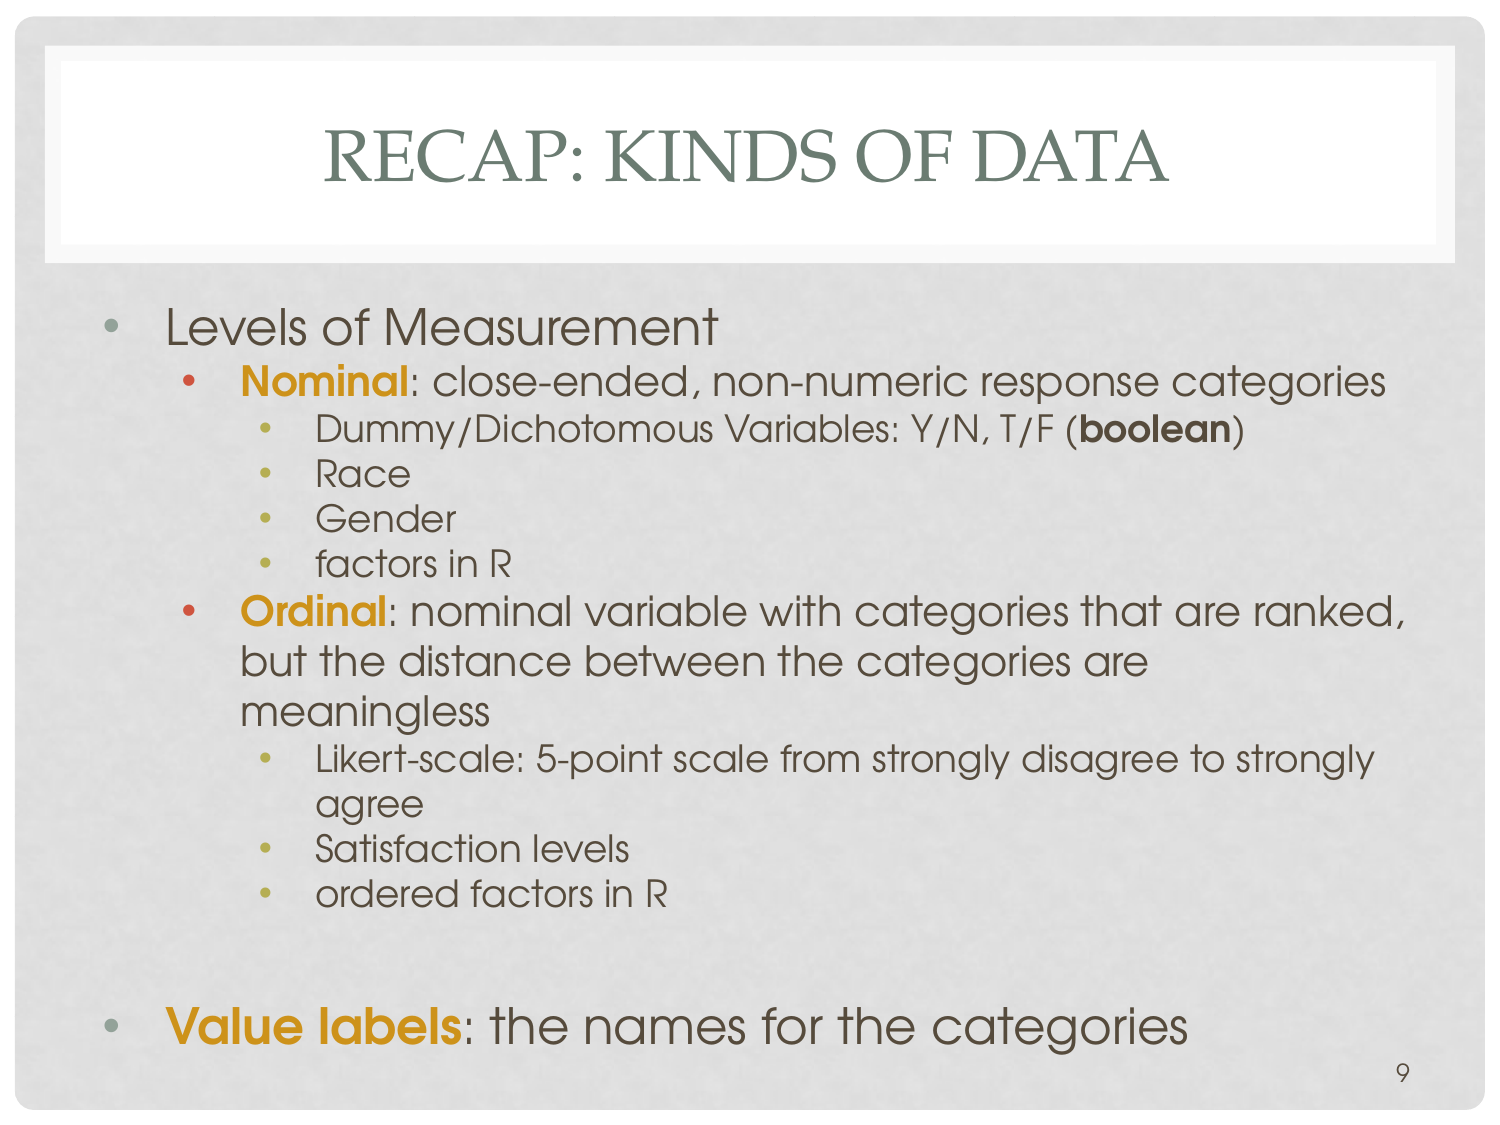

# RECAP: KINDS OF DATA
Levels of Measurement
Nominal: close-ended, non-numeric response categories
Dummy/Dichotomous Variables: Y/N, T/F (boolean)
Race
Gender
factors in R
Ordinal: nominal variable with categories that are ranked, but the distance between the categories are meaningless
Likert-scale: 5-point scale from strongly disagree to strongly agree
Satisfaction levels
ordered factors in R

Value labels: the names for the categories
9